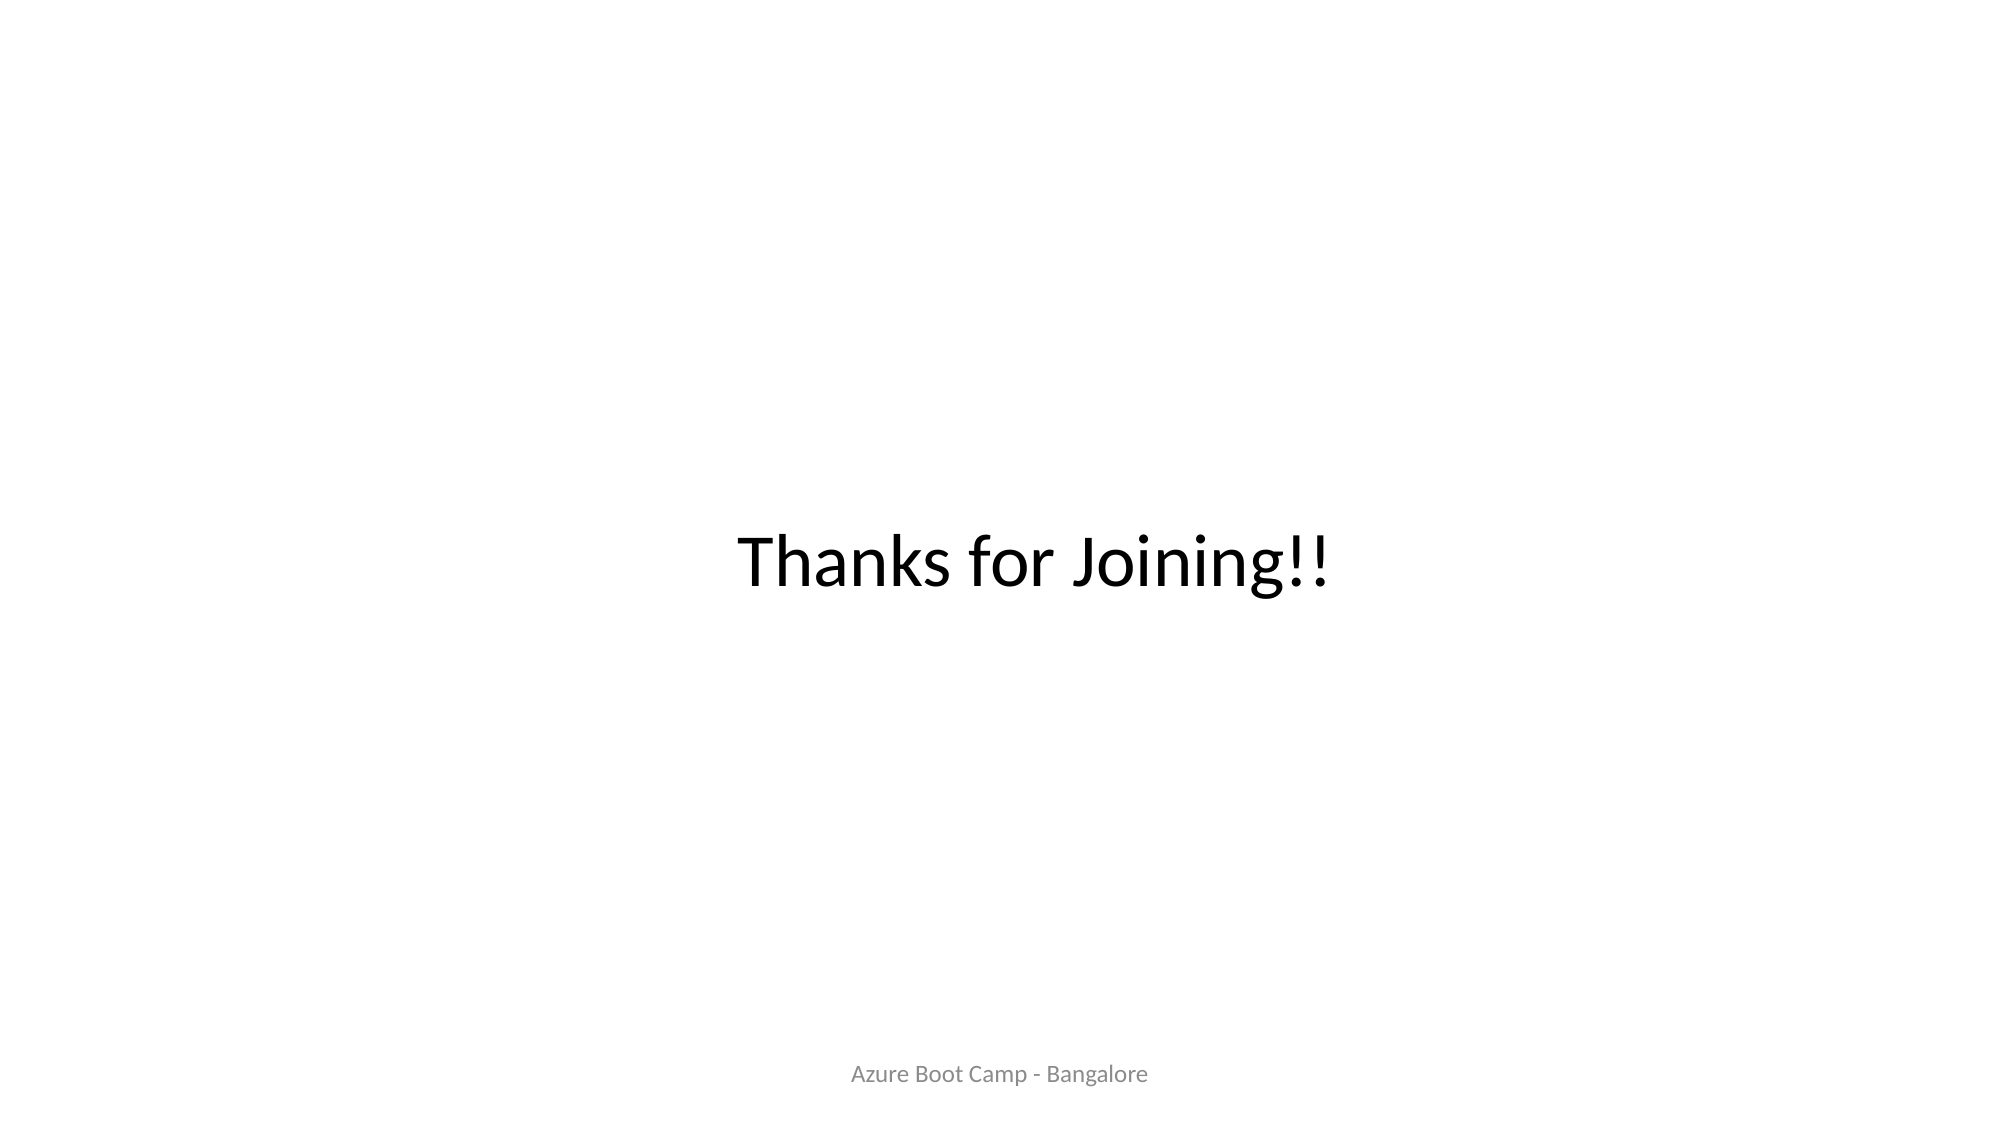

Thanks for Joining!!
Azure Boot Camp - Bangalore